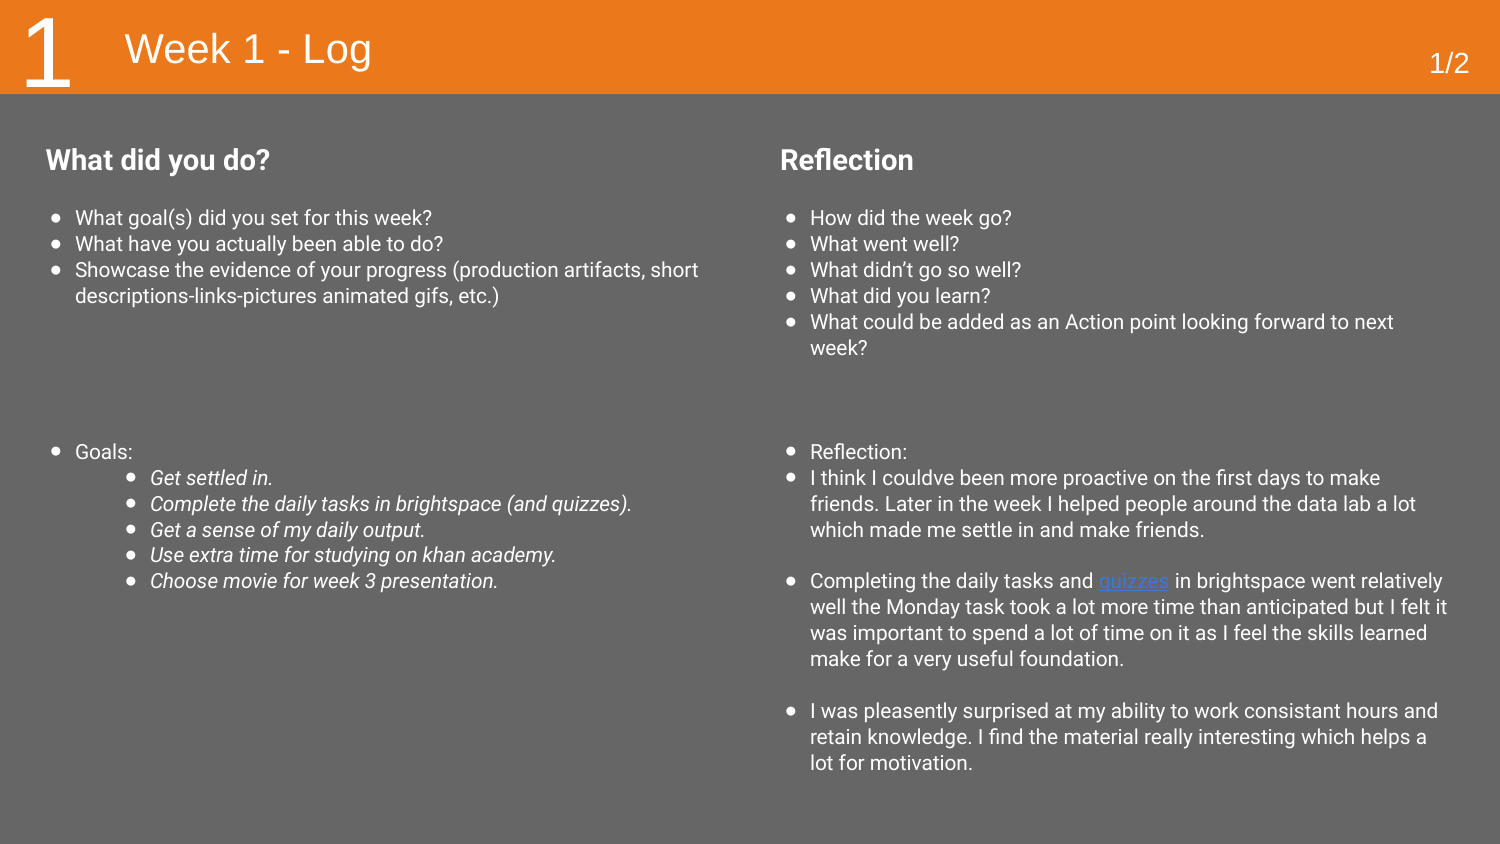

1
# Week 1 - Log
1/2

What did you do?
Reflection
What goal(s) did you set for this week?
What have you actually been able to do?
Showcase the evidence of your progress (production artifacts, short descriptions-links-pictures animated gifs, etc.)

Goals:
Get settled in.
Complete the daily tasks in brightspace (and quizzes).
Get a sense of my daily output.
Use extra time for studying on khan academy.
Choose movie for week 3 presentation.
How did the week go?
What went well?
What didn’t go so well?
What did you learn?
What could be added as an Action point looking forward to next week?

Reflection:
I think I couldve been more proactive on the first days to make friends. Later in the week I helped people around the data lab a lot which made me settle in and make friends.

Completing the daily tasks and quizzes in brightspace went relatively well the Monday task took a lot more time than anticipated but I felt it was important to spend a lot of time on it as I feel the skills learned make for a very useful foundation.

I was pleasently surprised at my ability to work consistant hours and retain knowledge. I find the material really interesting which helps a lot for motivation.